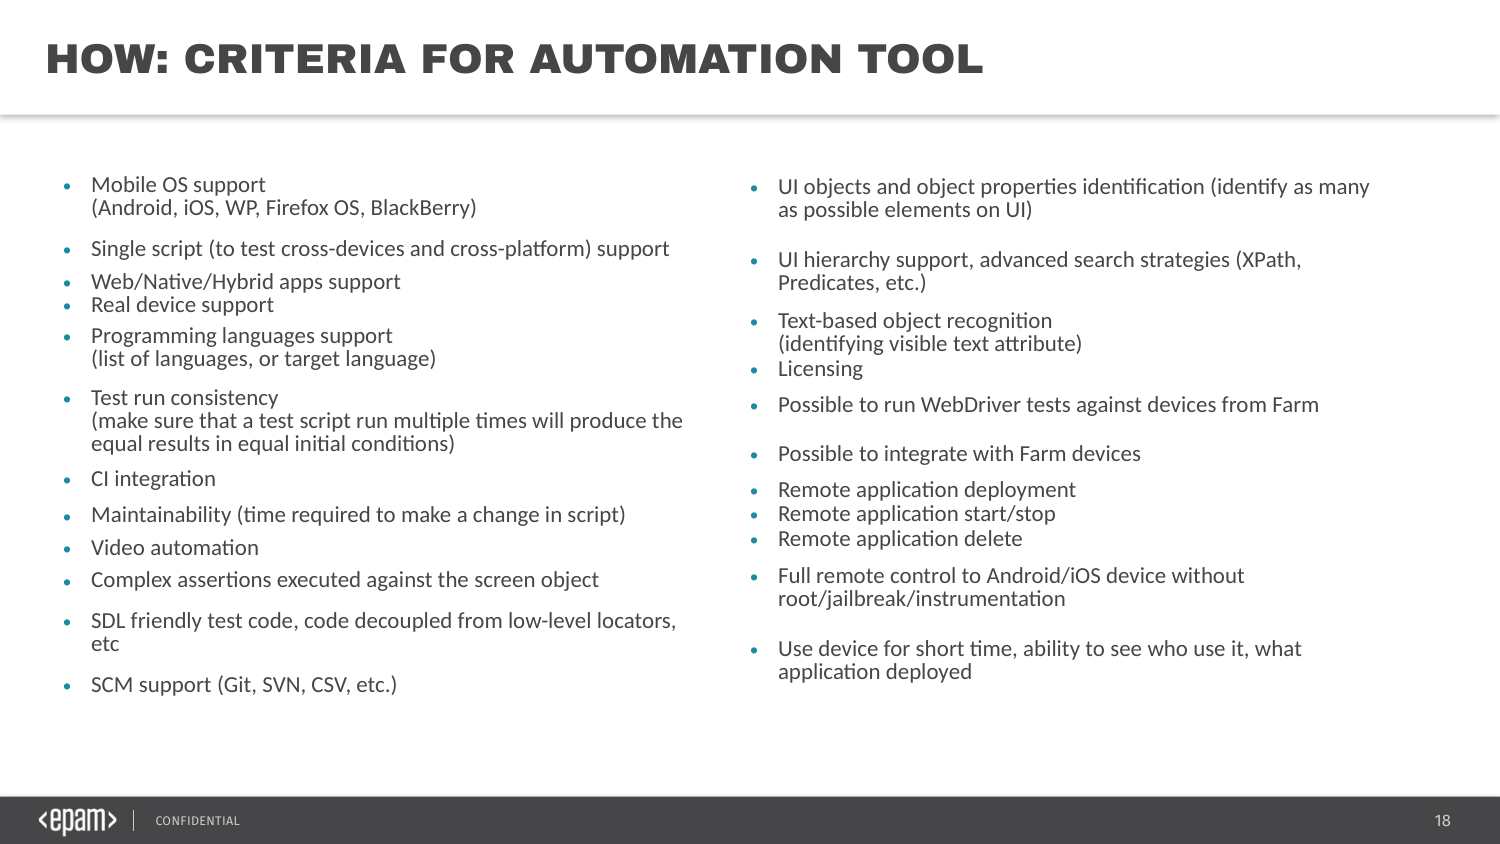

HOW: CRITERIA FOR AUTOMATION TOOL
| UI objects and object properties identification (identify as many as possible elements on UI) |
| --- |
| UI hierarchy support, advanced search strategies (XPath, Predicates, etc.) |
| Text-based object recognition (identifying visible text attribute) |
| Licensing |
| Possible to run WebDriver tests against devices from Farm |
| Possible to integrate with Farm devices |
| Remote application deployment |
| Remote application start/stop |
| Remote application delete |
| Full remote control to Android/iOS device without root/jailbreak/instrumentation |
| Use device for short time, ability to see who use it, what application deployed |
| Mobile OS support (Android, iOS, WP, Firefox OS, BlackBerry) |
| --- |
| Single script (to test cross-devices and cross-platform) support |
| Web/Native/Hybrid apps support |
| Real device support |
| Programming languages support (list of languages, or target language) |
| Test run consistency (make sure that a test script run multiple times will produce the equal results in equal initial conditions) |
| CI integration |
| Maintainability (time required to make a change in script) |
| Video automation |
| Complex assertions executed against the screen object |
| SDL friendly test code, code decoupled from low-level locators, etc |
| SCM support (Git, SVN, CSV, etc.) |